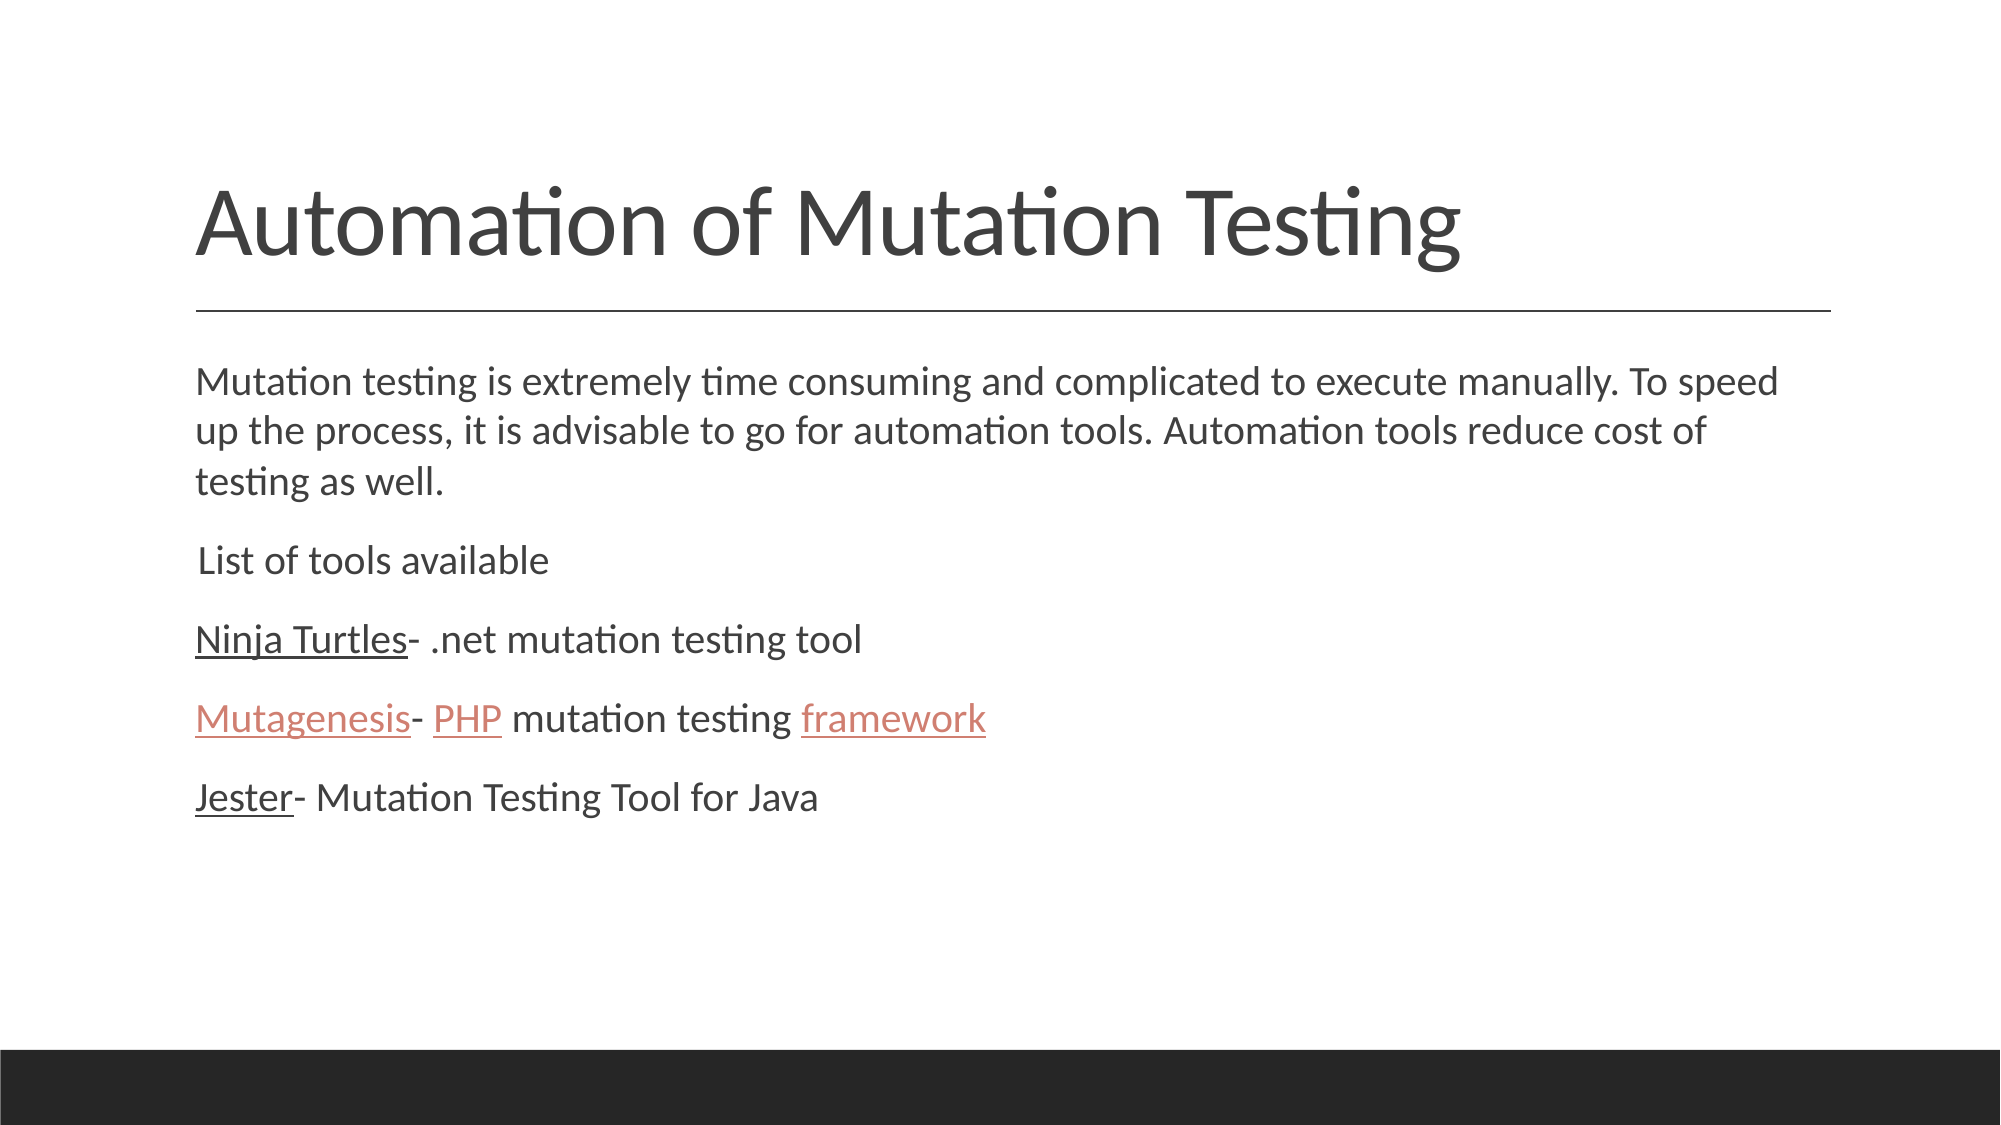

# Automation of Mutation Testing
Mutation testing is extremely time consuming and complicated to execute manually. To speed up the process, it is advisable to go for automation tools. Automation tools reduce cost of testing as well.
List of tools available
Ninja Turtles- .net mutation testing tool
Mutagenesis- PHP mutation testing framework
Jester- Mutation Testing Tool for Java